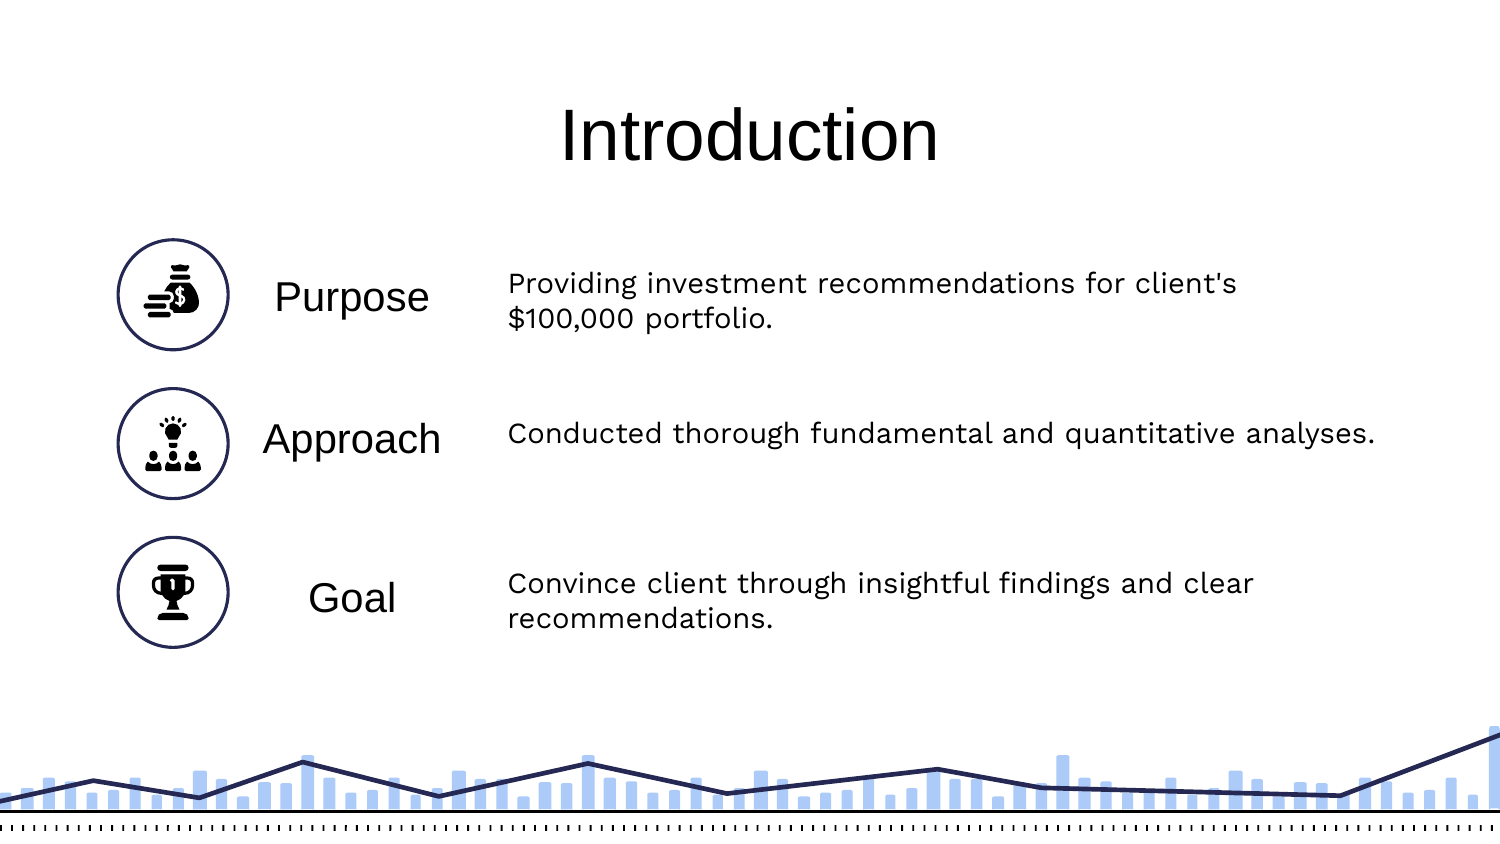

# Introduction

Providing investment recommendations for client's $100,000 portfolio.
Purpose

Conducted thorough fundamental and quantitative analyses.
Approach

Convince client through insightful findings and clear recommendations.
Goal